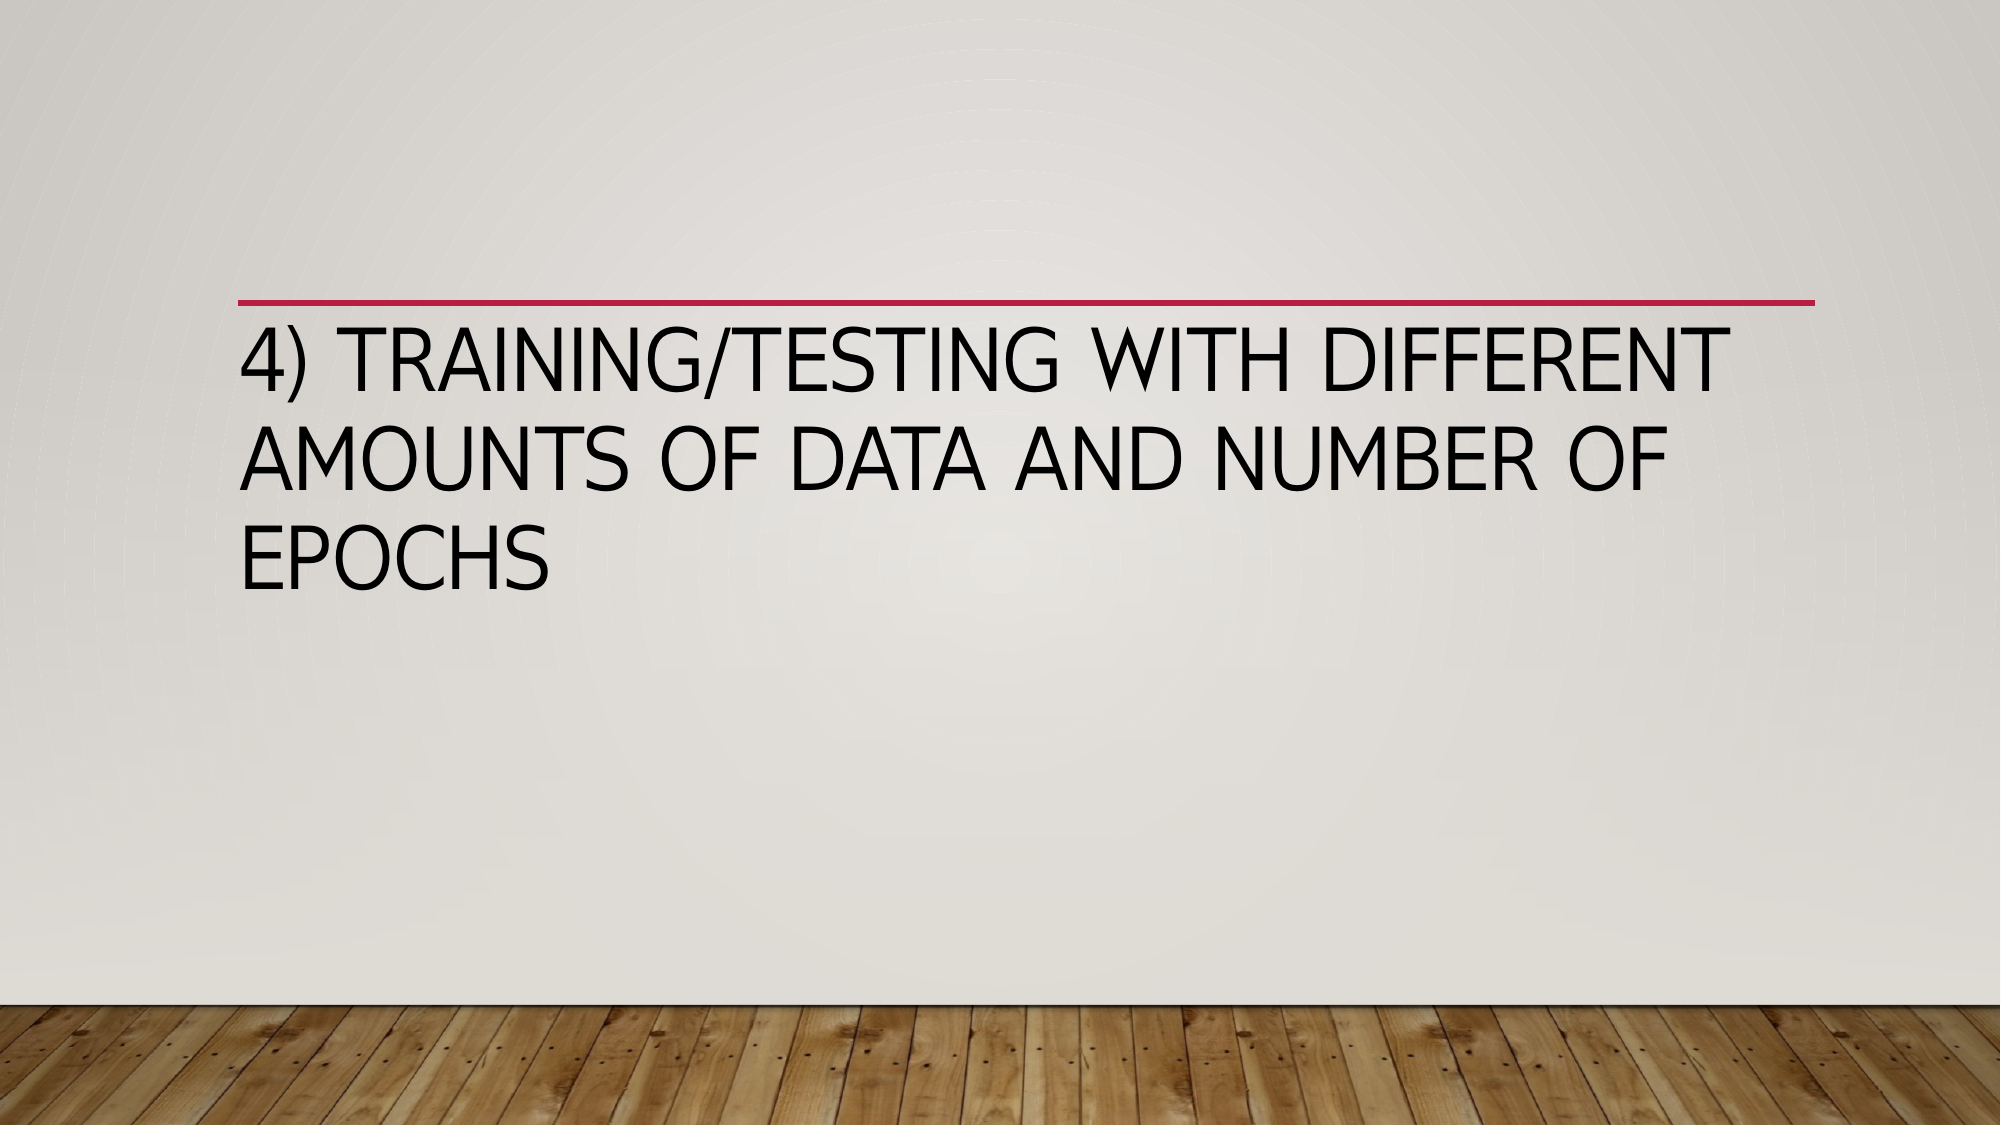

# 4) Training/Testing with different amounts of data and number of epochs